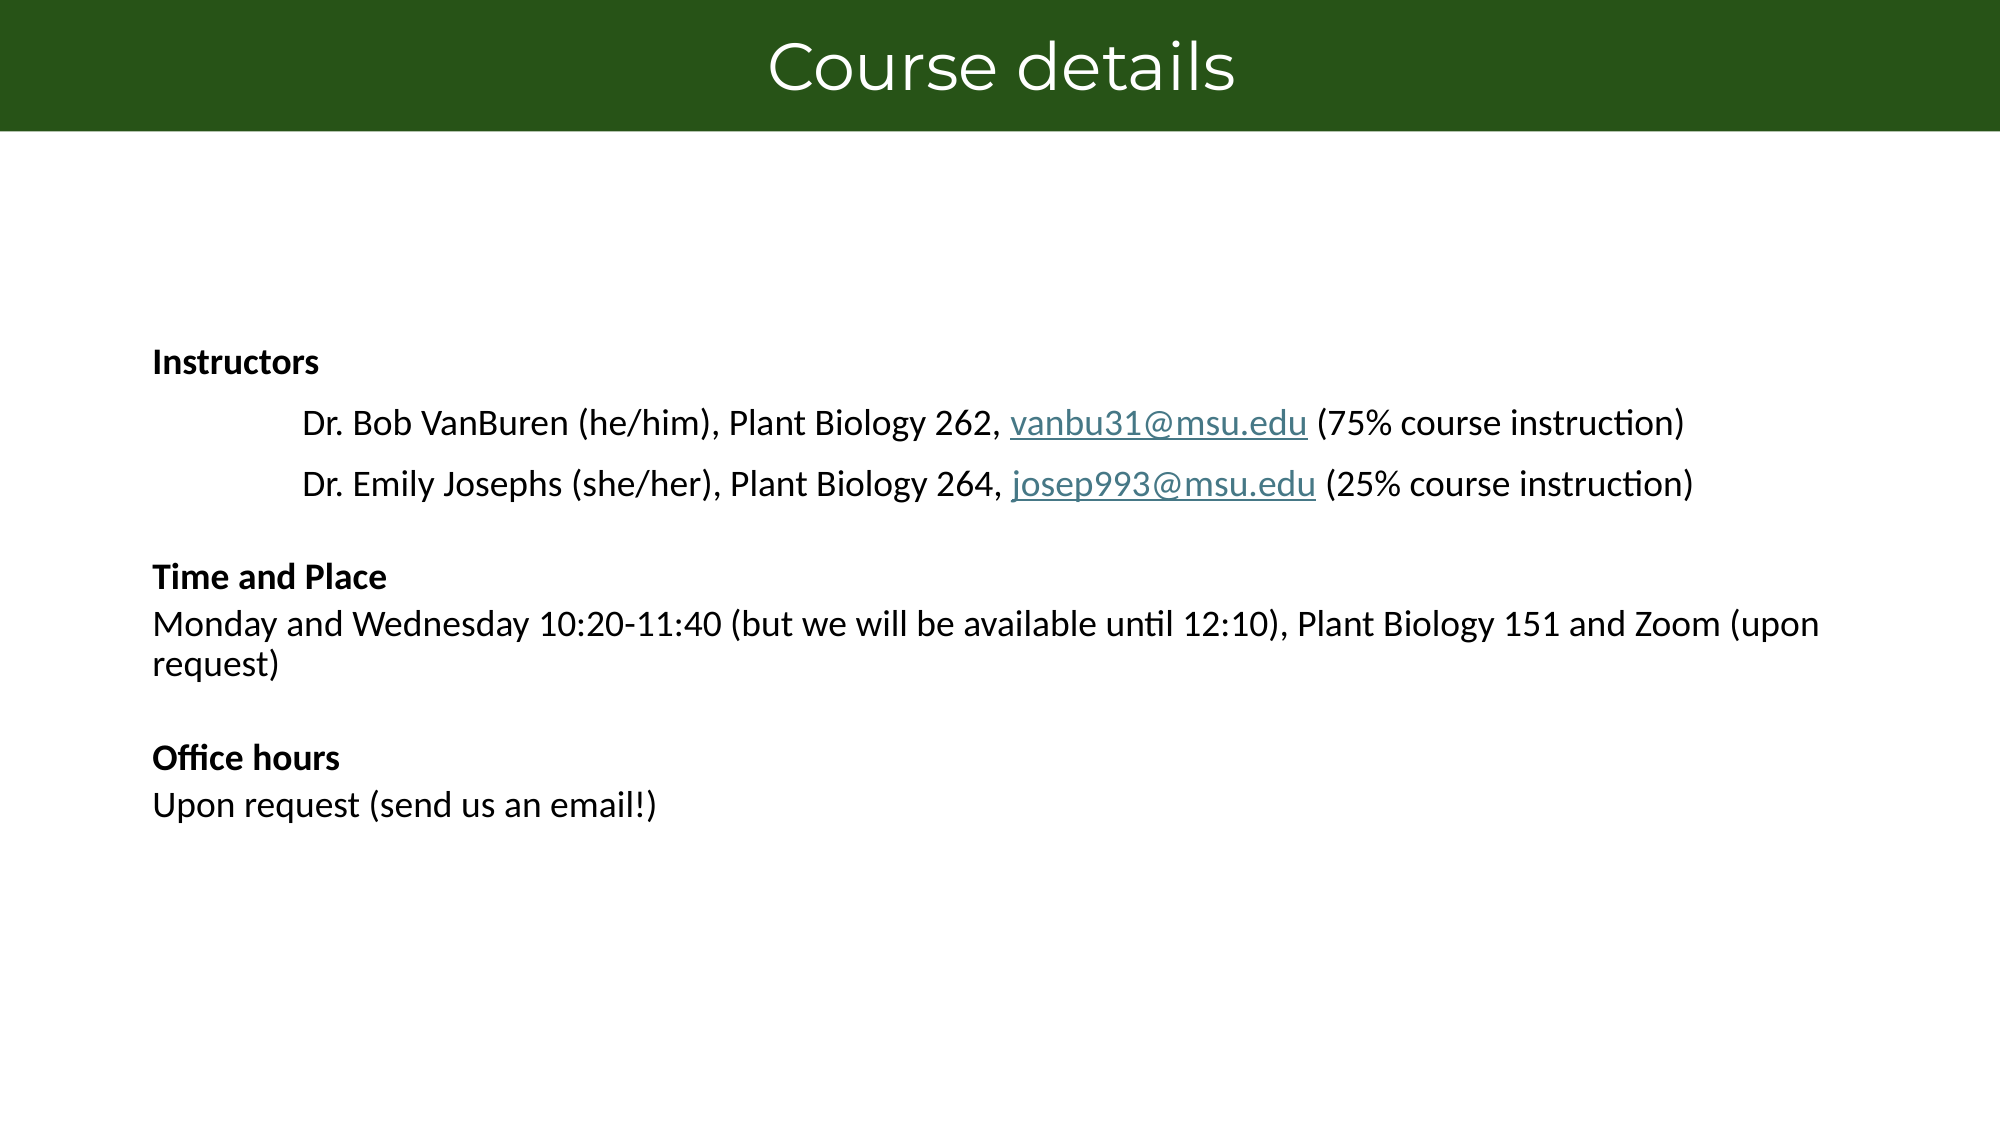

Course details
Instructors
	Dr. Bob VanBuren (he/him), Plant Biology 262, vanbu31@msu.edu (75% course instruction)
	Dr. Emily Josephs (she/her), Plant Biology 264, josep993@msu.edu (25% course instruction)

Time and Place
Monday and Wednesday 10:20-11:40 (but we will be available until 12:10), Plant Biology 151 and Zoom (upon request)

Office hours
Upon request (send us an email!)